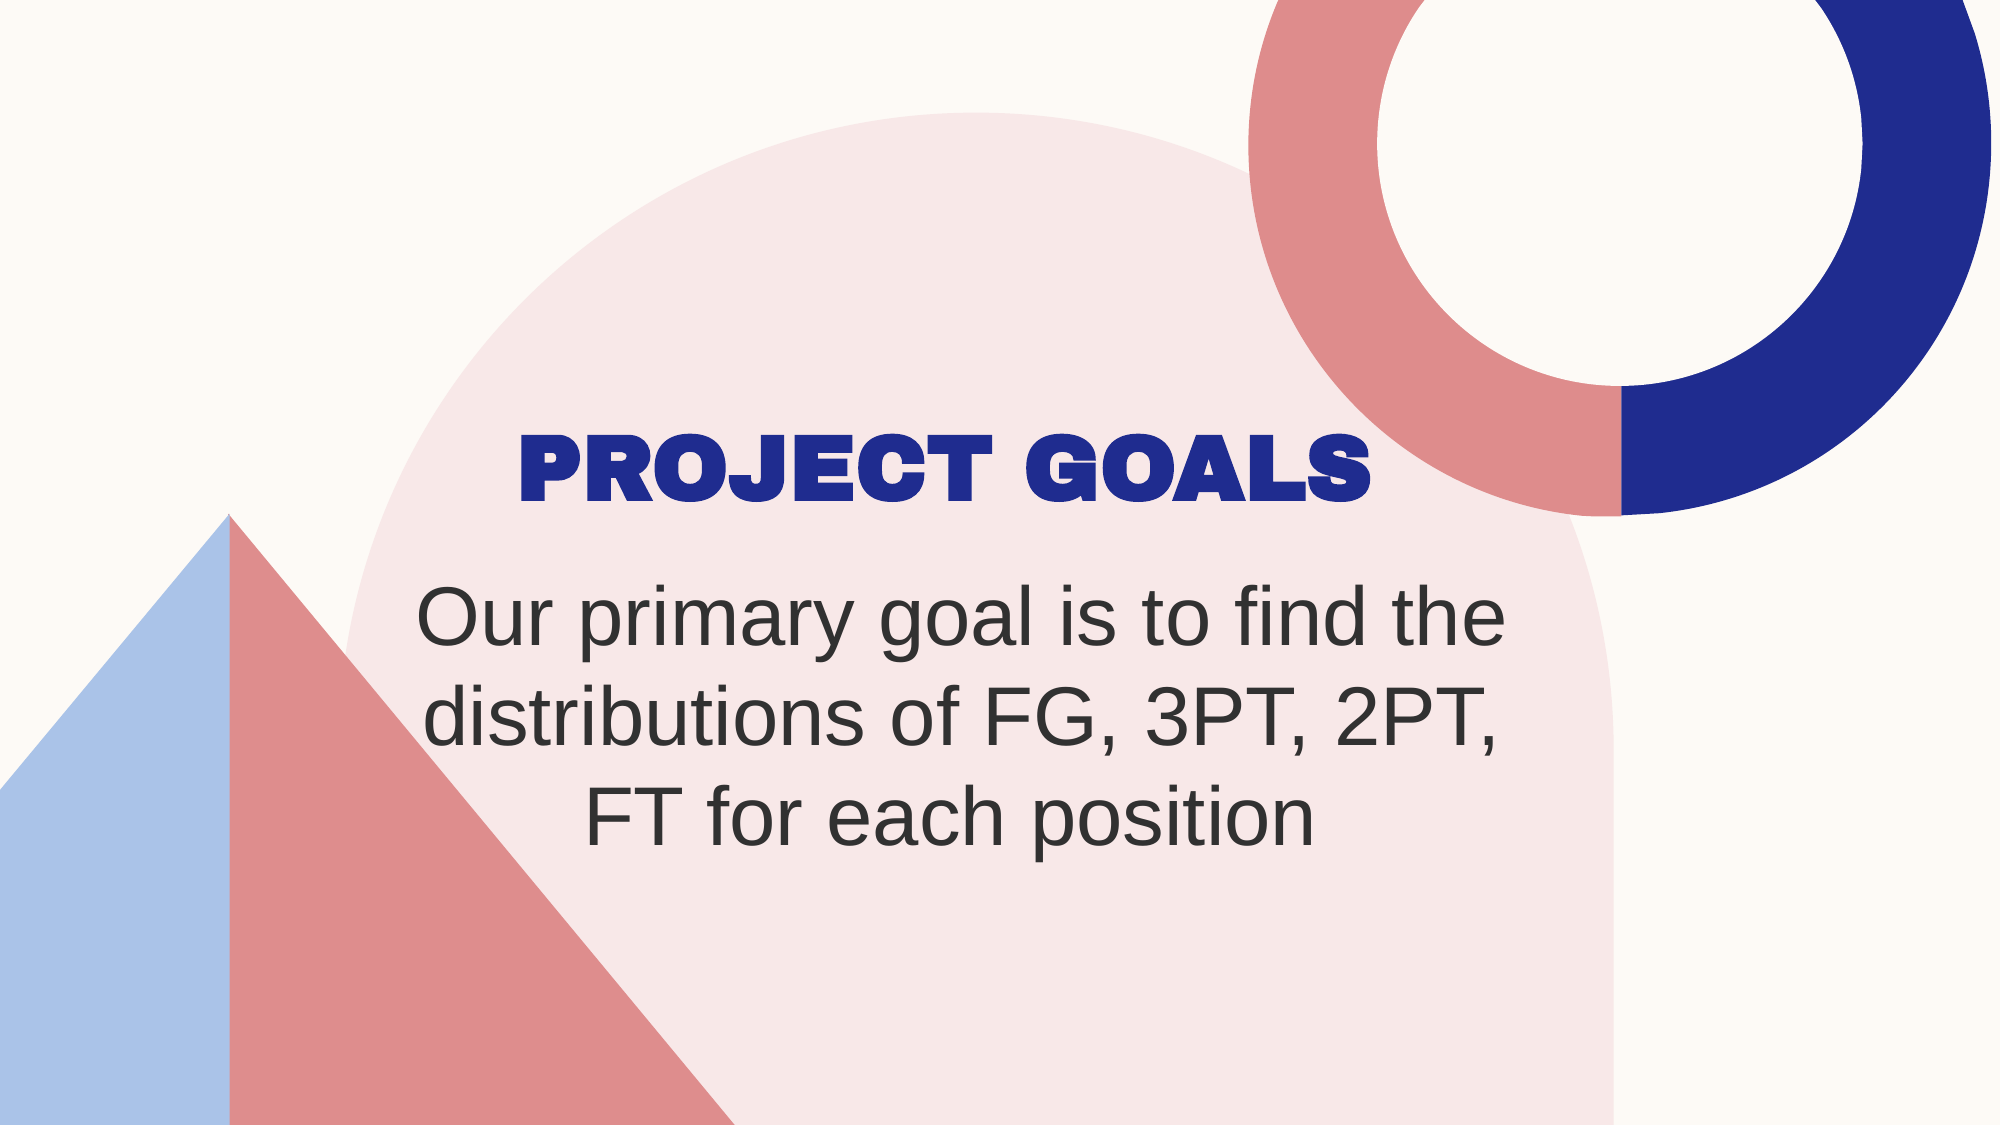

# Project GOALS
Our primary goal is to find the distributions of FG, 3PT, 2PT, FT for each position